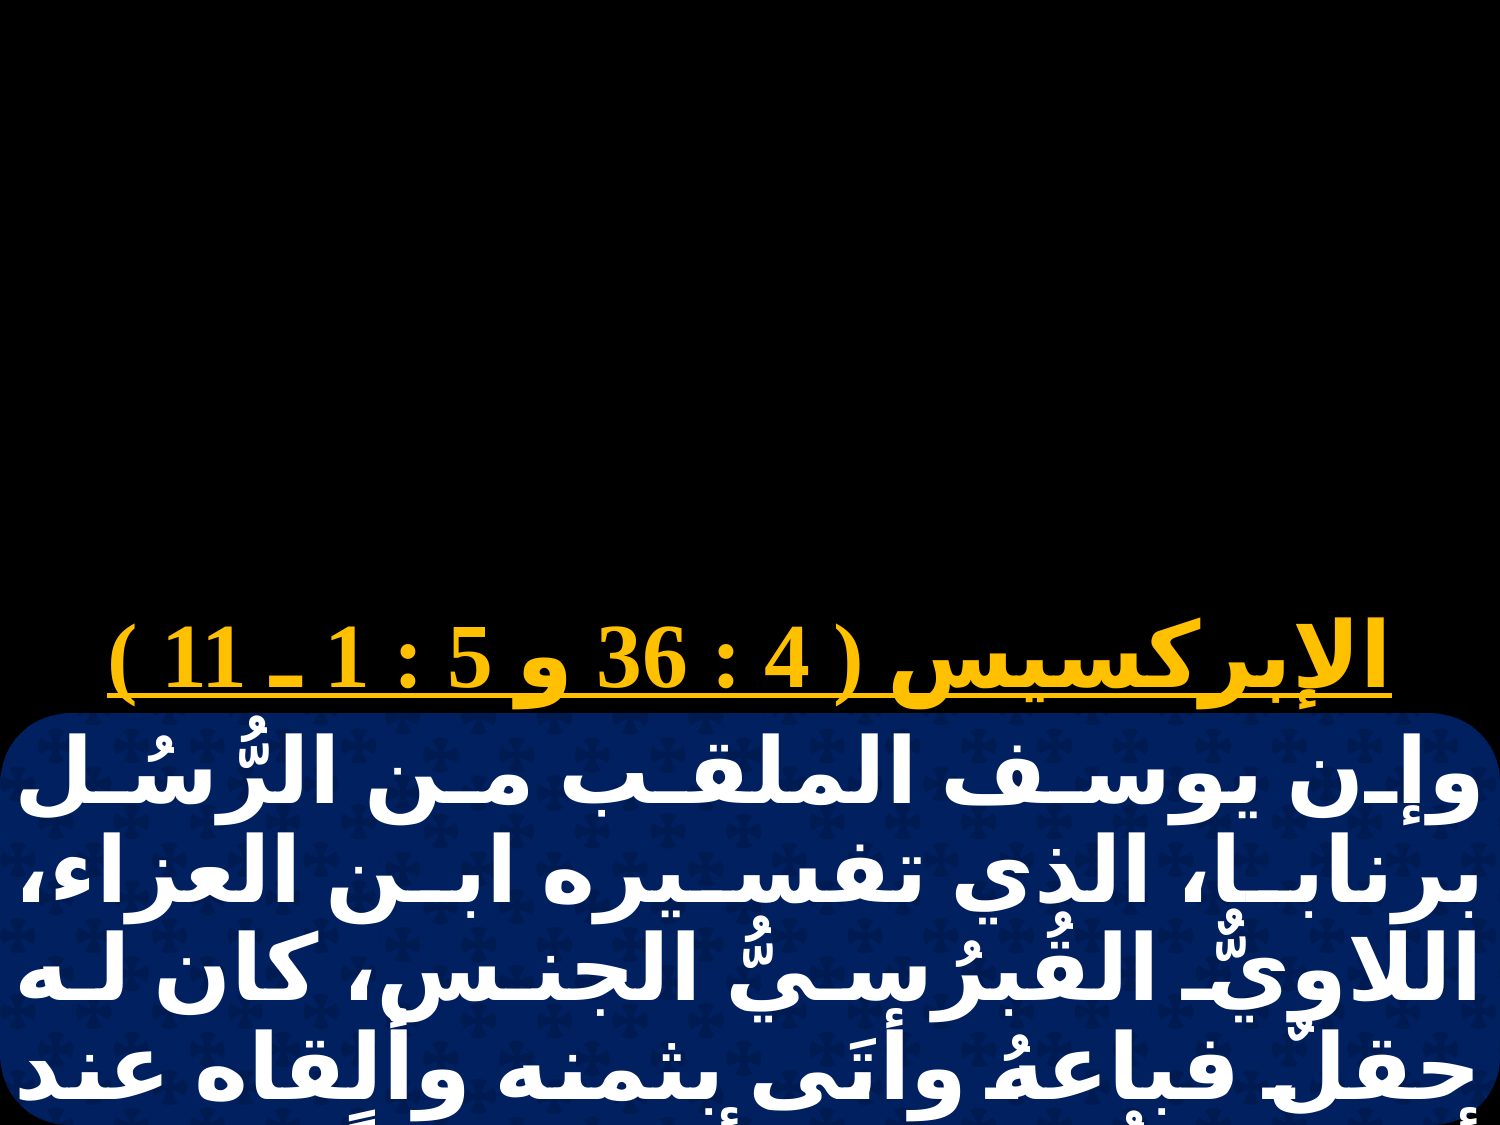

الإبركسيس ( 4 : 36 و 5 : 1 ـ 11 )
وإن يوسف الملقب من الرُّسُل برنابا، الذي تفسيره ابن العزاء، اللاويٌّ القُبرُسيُّ الجنس، كان له حقلٌ فباعهُ وأتَى بثمنه وألقاه عند أقدام الرُّسُل. وأن رجلاً اسمُهُ حنانيَّا، مع سفِّيرةُ امرأتُهُ، باعا حقلاً